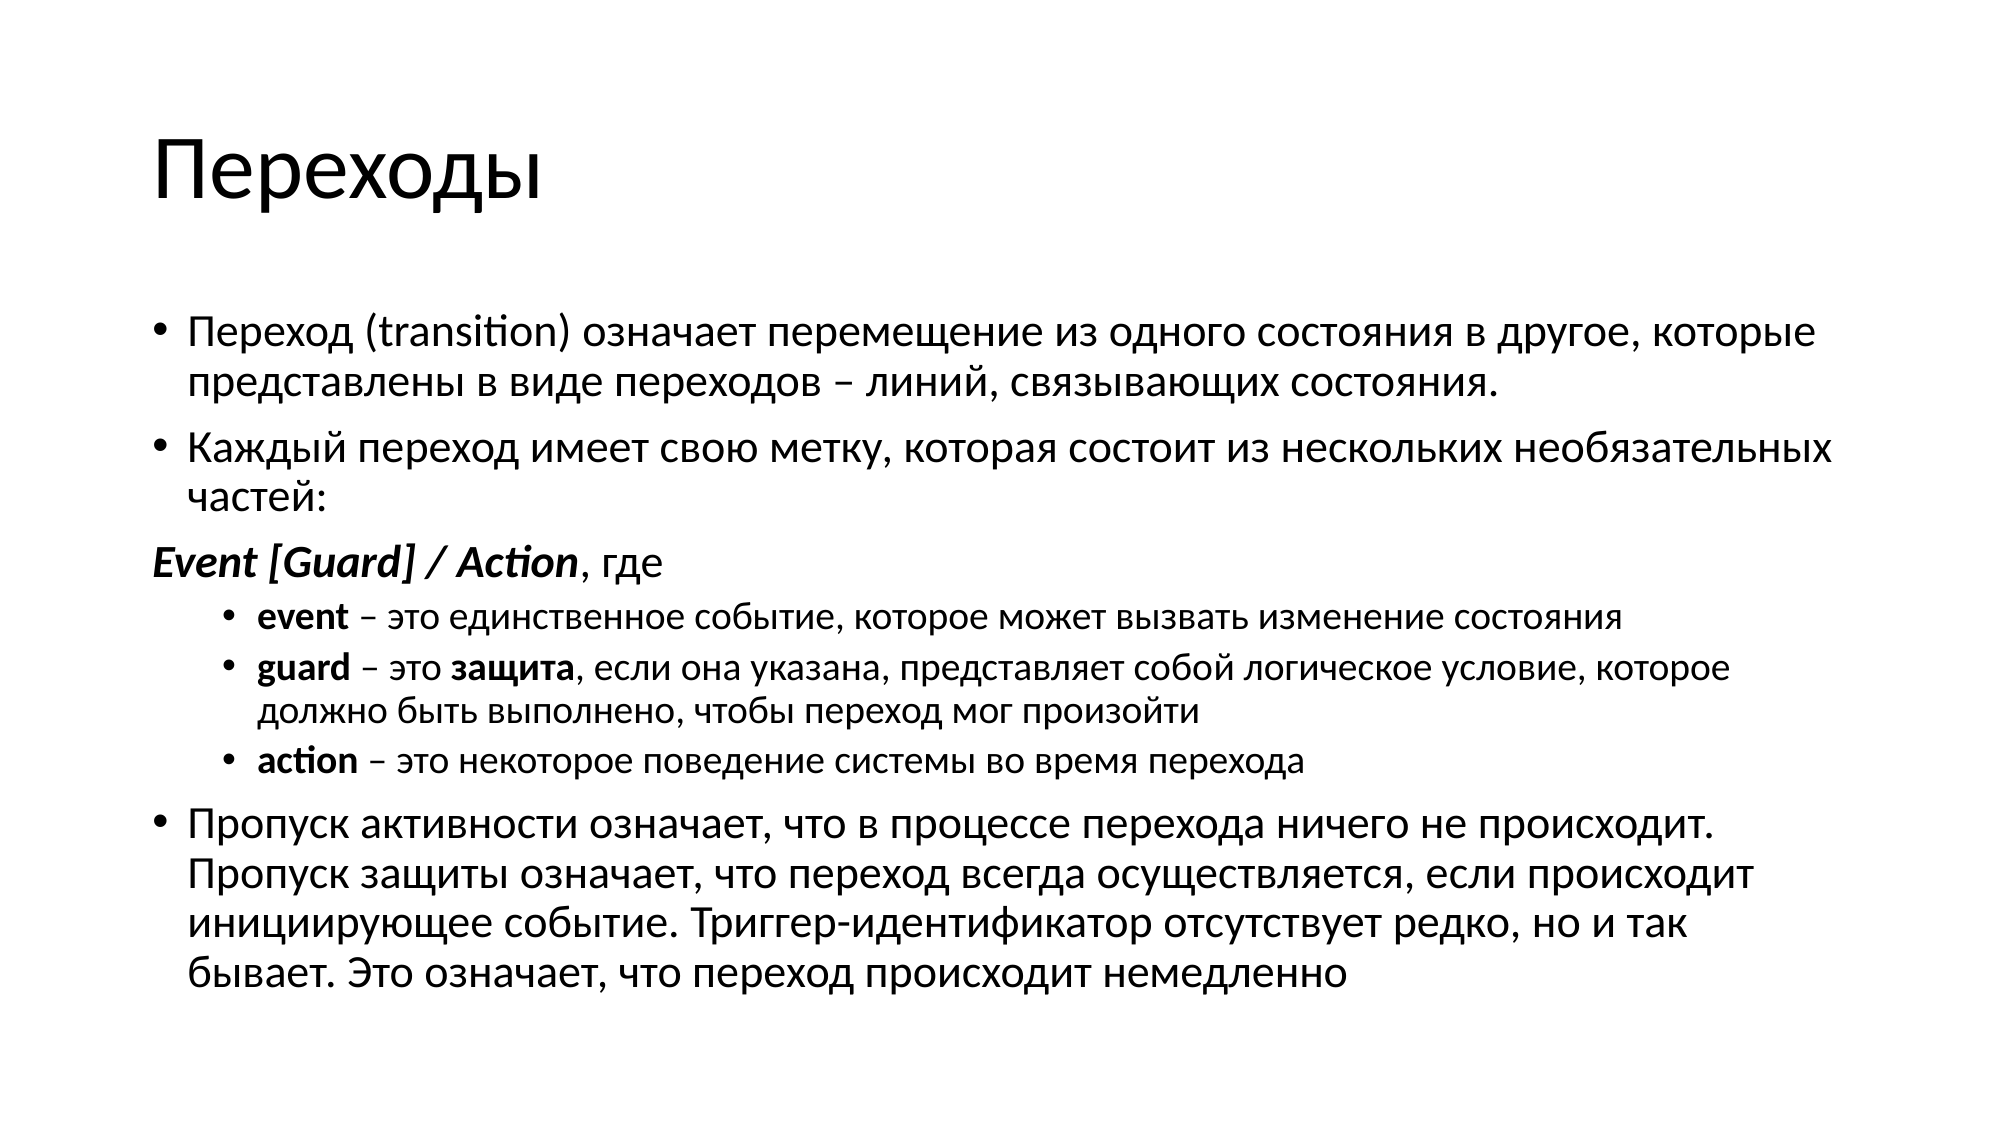

# Переходы
Переход (transition) означает перемещение из одного состояния в другое, которые представлены в виде переходов – линий, связывающих состояния.
Каждый переход имеет свою метку, которая состоит из нескольких необязательных частей:
Event [Guard] / Action, где
event – это единственное событие, которое может вызвать изменение состояния
guard – это защита, если она указана, представляет собой логическое условие, которое должно быть выполнено, чтобы переход мог произойти
action – это некоторое поведение системы во время перехода
Пропуск активности означает, что в процессе перехода ничего не происходит. Пропуск защиты означает, что переход всегда осуществляется, если происходит инициирующее событие. Триггер-идентификатор отсутствует редко, но и так бывает. Это означает, что переход происходит немедленно